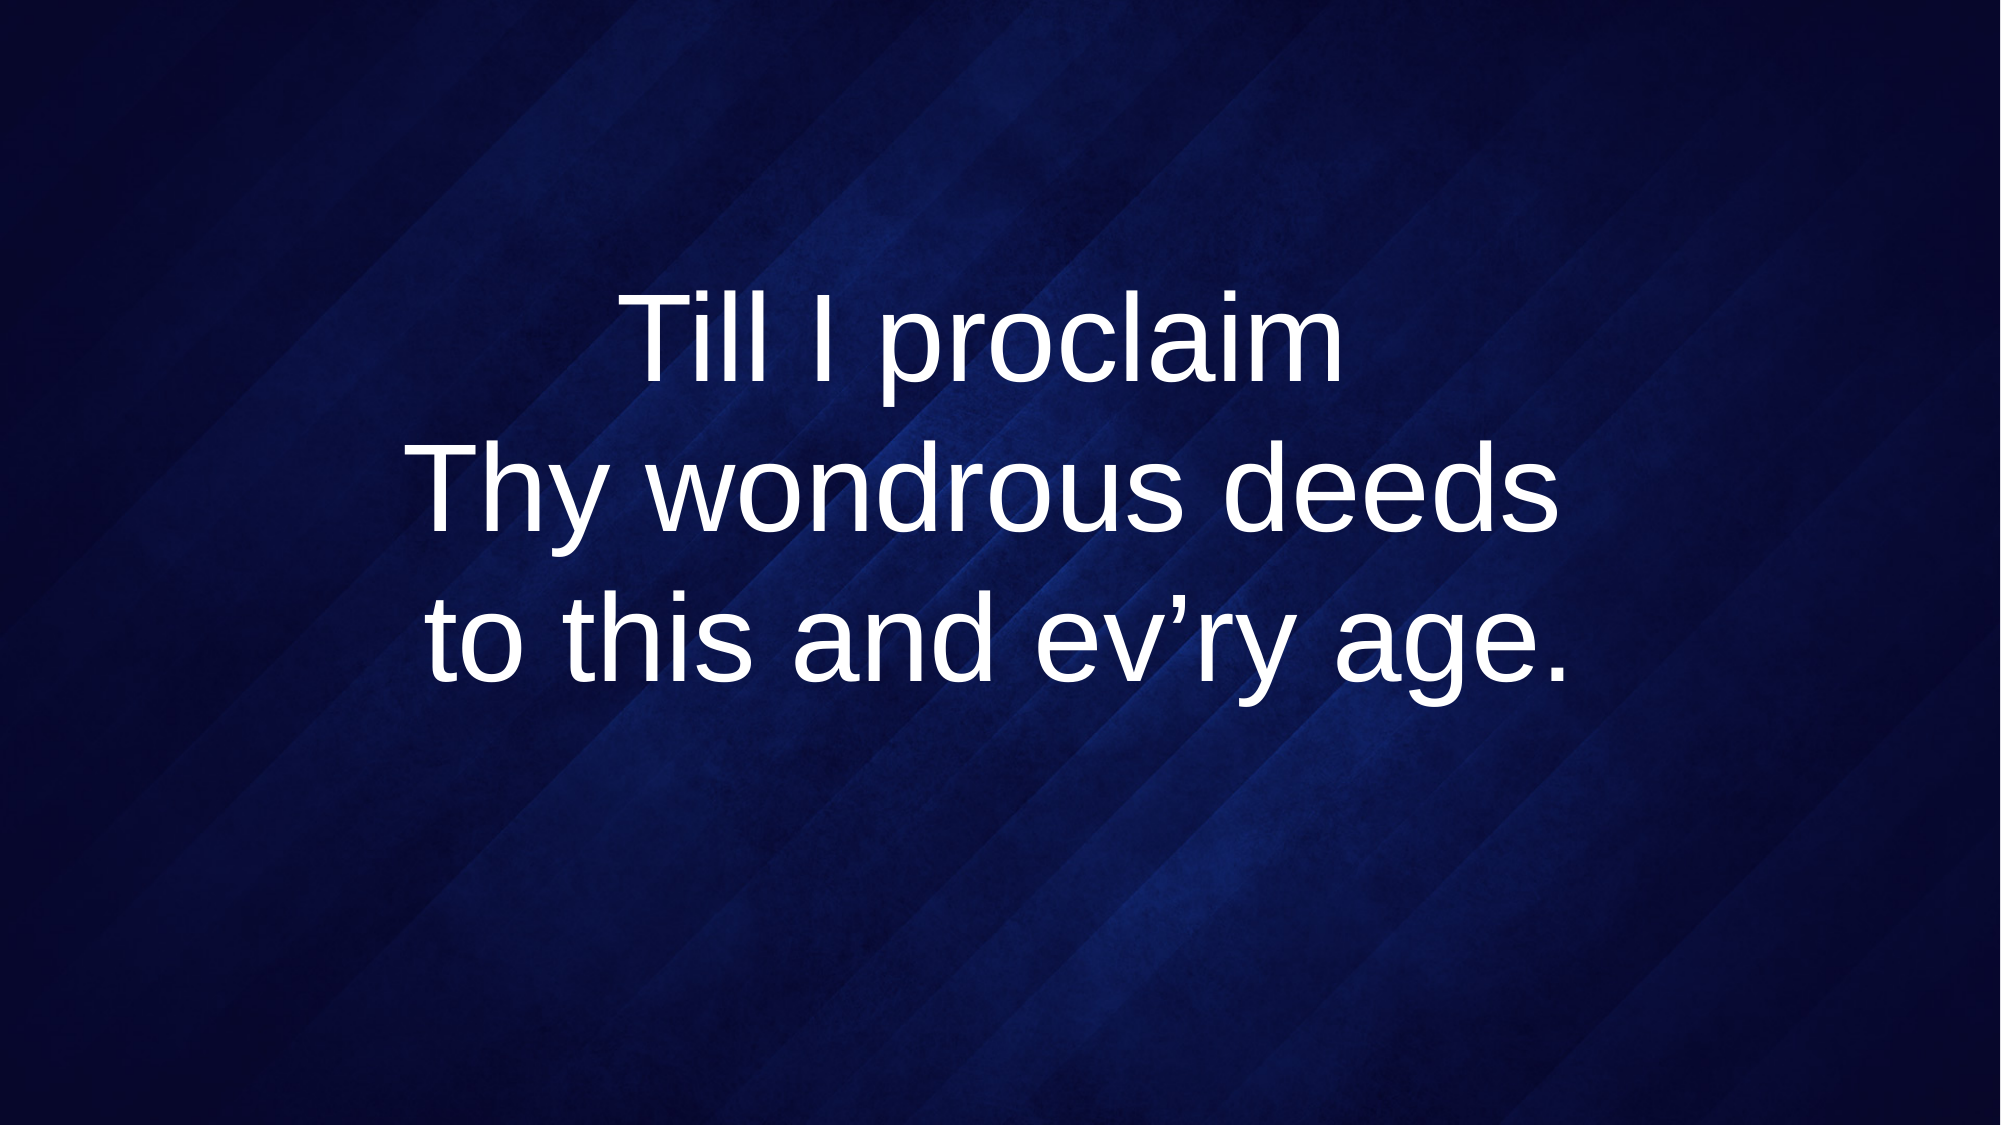

# Till I proclaim Thy wondrous deeds to this and ev’ry age.